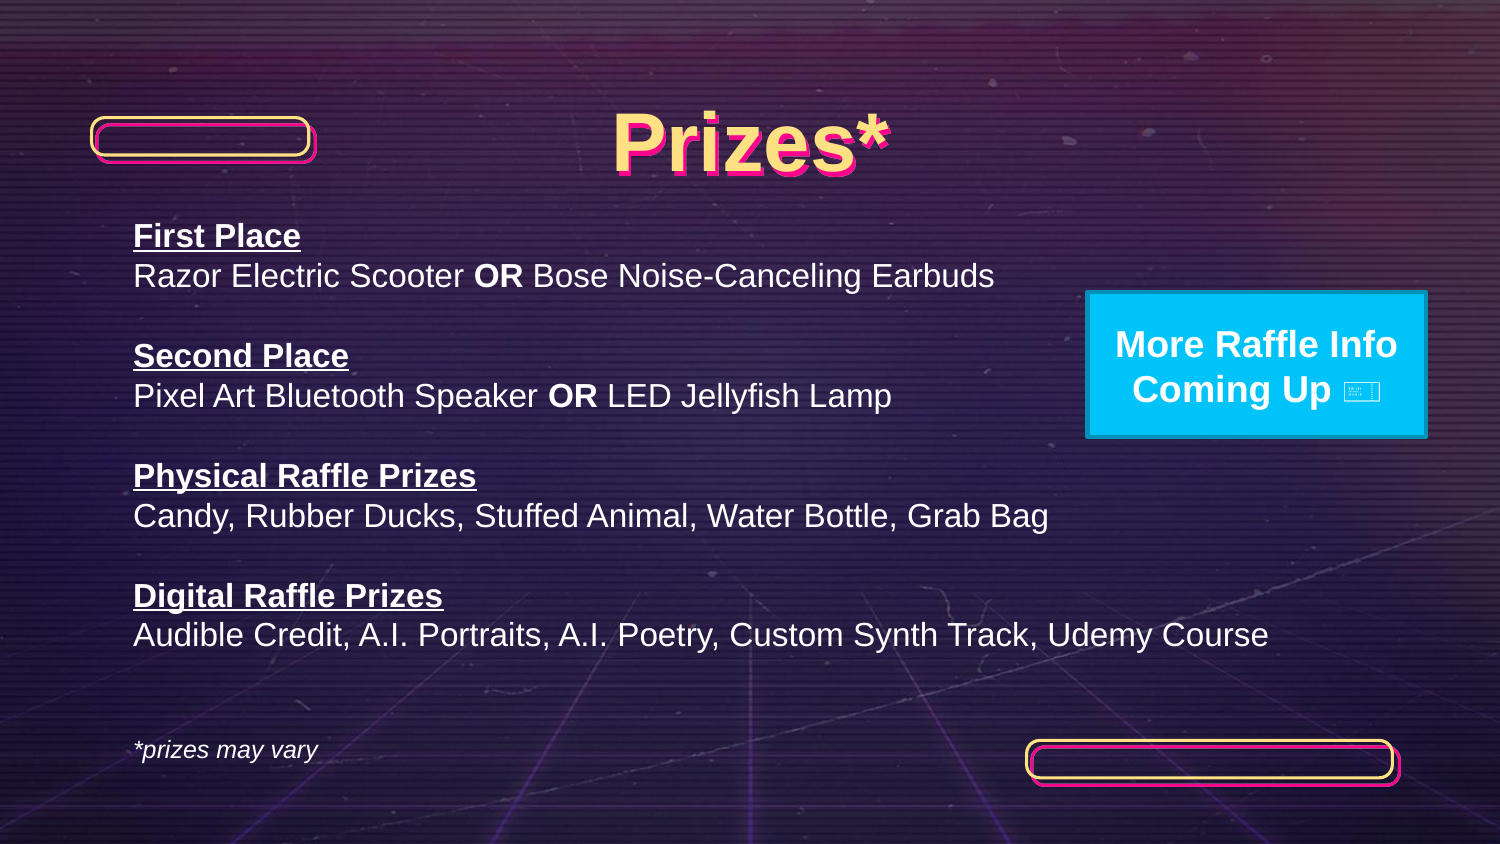

# Prizes*
First Place
Razor Electric Scooter OR Bose Noise-Canceling Earbuds

Second Place
Pixel Art Bluetooth Speaker OR LED Jellyfish Lamp

Physical Raffle Prizes
Candy, Rubber Ducks, Stuffed Animal, Water Bottle, Grab Bag

Digital Raffle Prizes
Audible Credit, A.I. Portraits, A.I. Poetry, Custom Synth Track, Udemy Course

*prizes may vary
More Raffle Info Coming Up 🎫